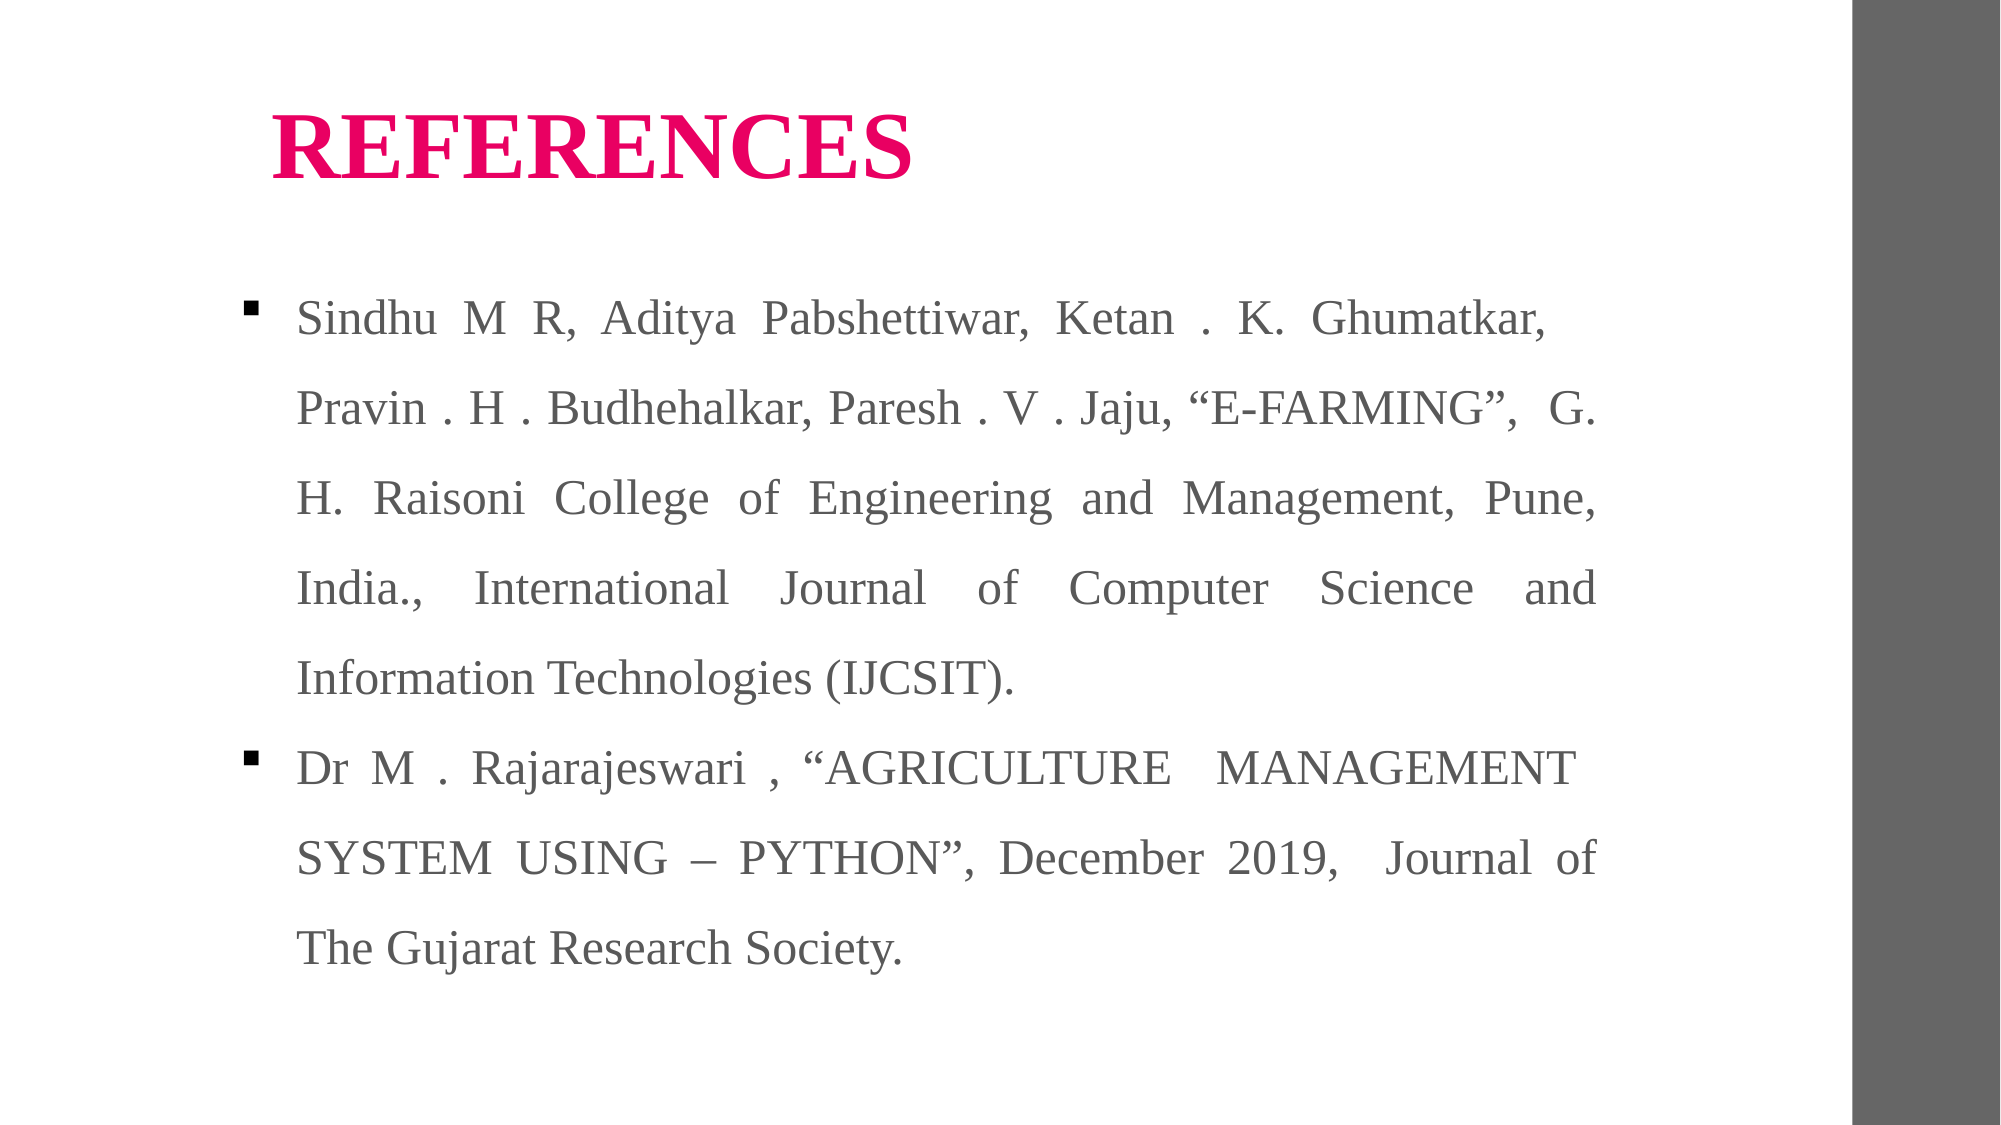

REFERENCES
Sindhu M R, Aditya Pabshettiwar, Ketan . K. Ghumatkar,   Pravin . H . Budhehalkar, Paresh . V . Jaju, “E-FARMING”,  G. H. Raisoni College of Engineering and Management, Pune, India., International Journal of Computer Science and Information Technologies (IJCSIT).
Dr M . Rajarajeswari , “AGRICULTURE  MANAGEMENT  SYSTEM USING – PYTHON”, December 2019,  Journal of The Gujarat Research Society.